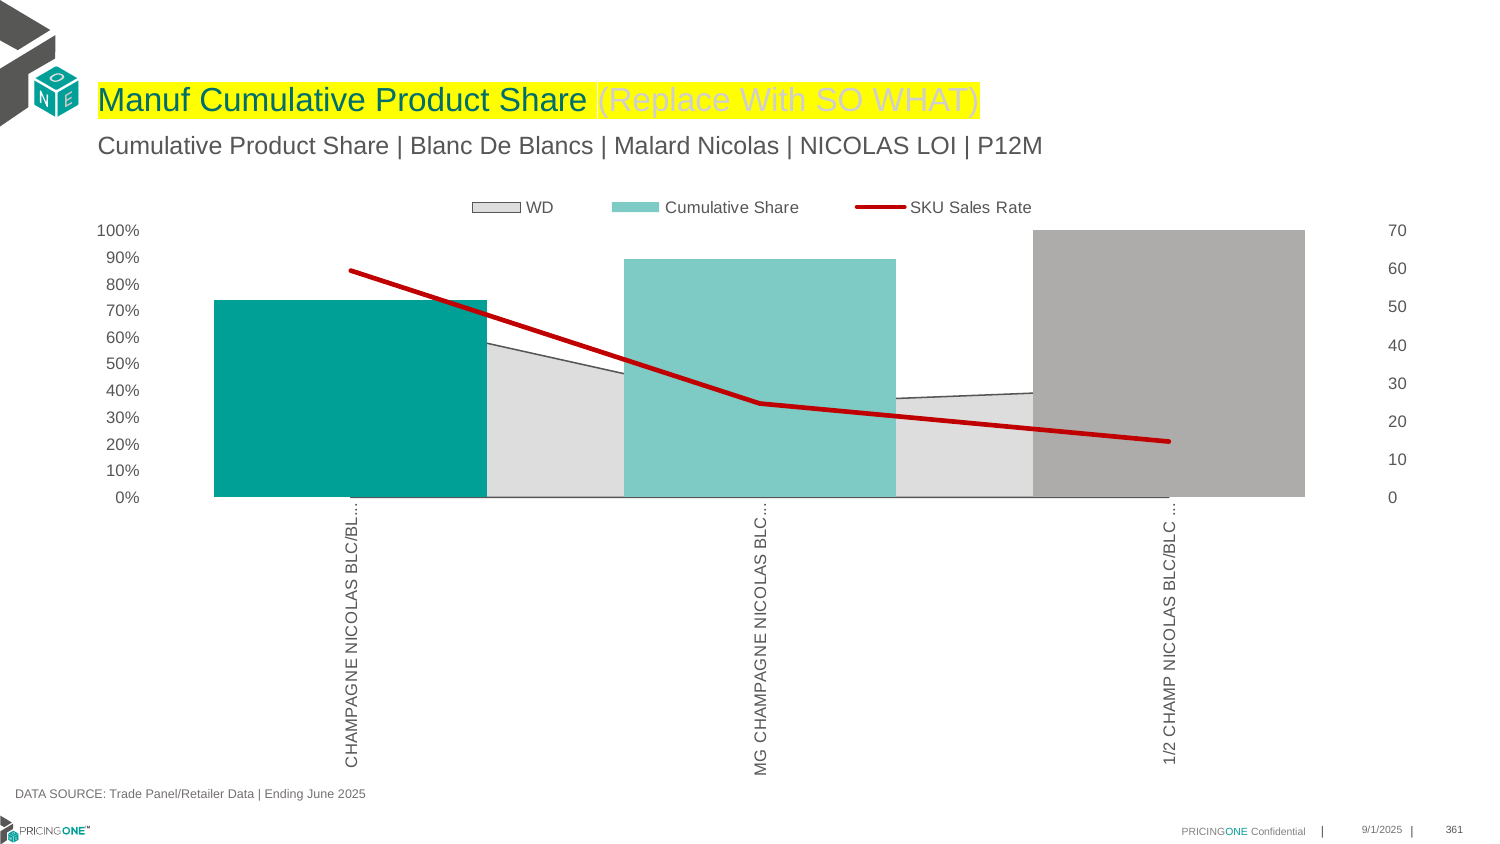

# Manuf Cumulative Product Share (Replace With SO WHAT)
Cumulative Product Share | Blanc De Blancs | Malard Nicolas | NICOLAS LOI | P12M

### Chart

| Category | WD | Cumulative Share | SKU Sales Rate |
|---|---|---|---|
| CHAMPAGNE NICOLAS BLC/BLC BS 1CT X 750ML | 0.69 | 0.7375427235114229 | 59.42028985507246 |
| MG CHAMPAGNE NICOLAS BLC/BL BS 1CT X 1500ML | 0.35 | 0.8922468069796726 | 24.571428571428573 |
| 1/2 CHAMP NICOLAS BLC/BLC BS 1CT X 375ML | 0.41 | 1.0 | 14.609756097560975 |
DATA SOURCE: Trade Panel/Retailer Data | Ending June 2025

9/1/2025
361